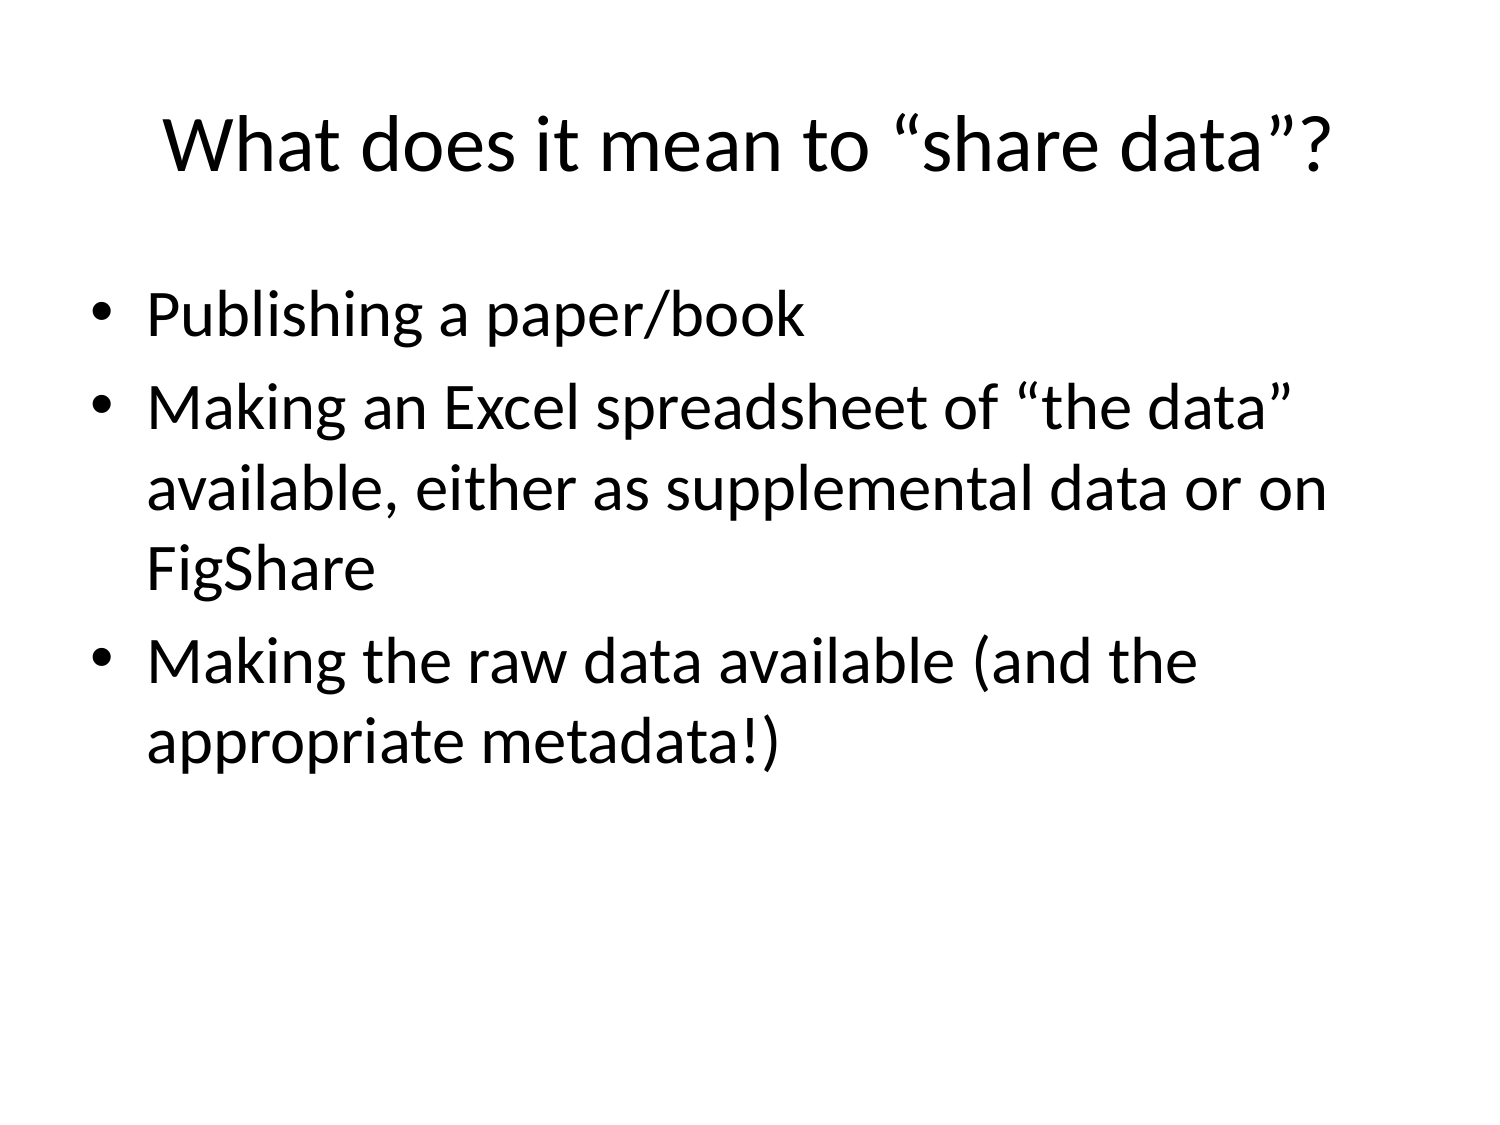

# What does it mean to “share data”?
Publishing a paper/book
Making an Excel spreadsheet of “the data” available, either as supplemental data or on FigShare
Making the raw data available (and the appropriate metadata!)